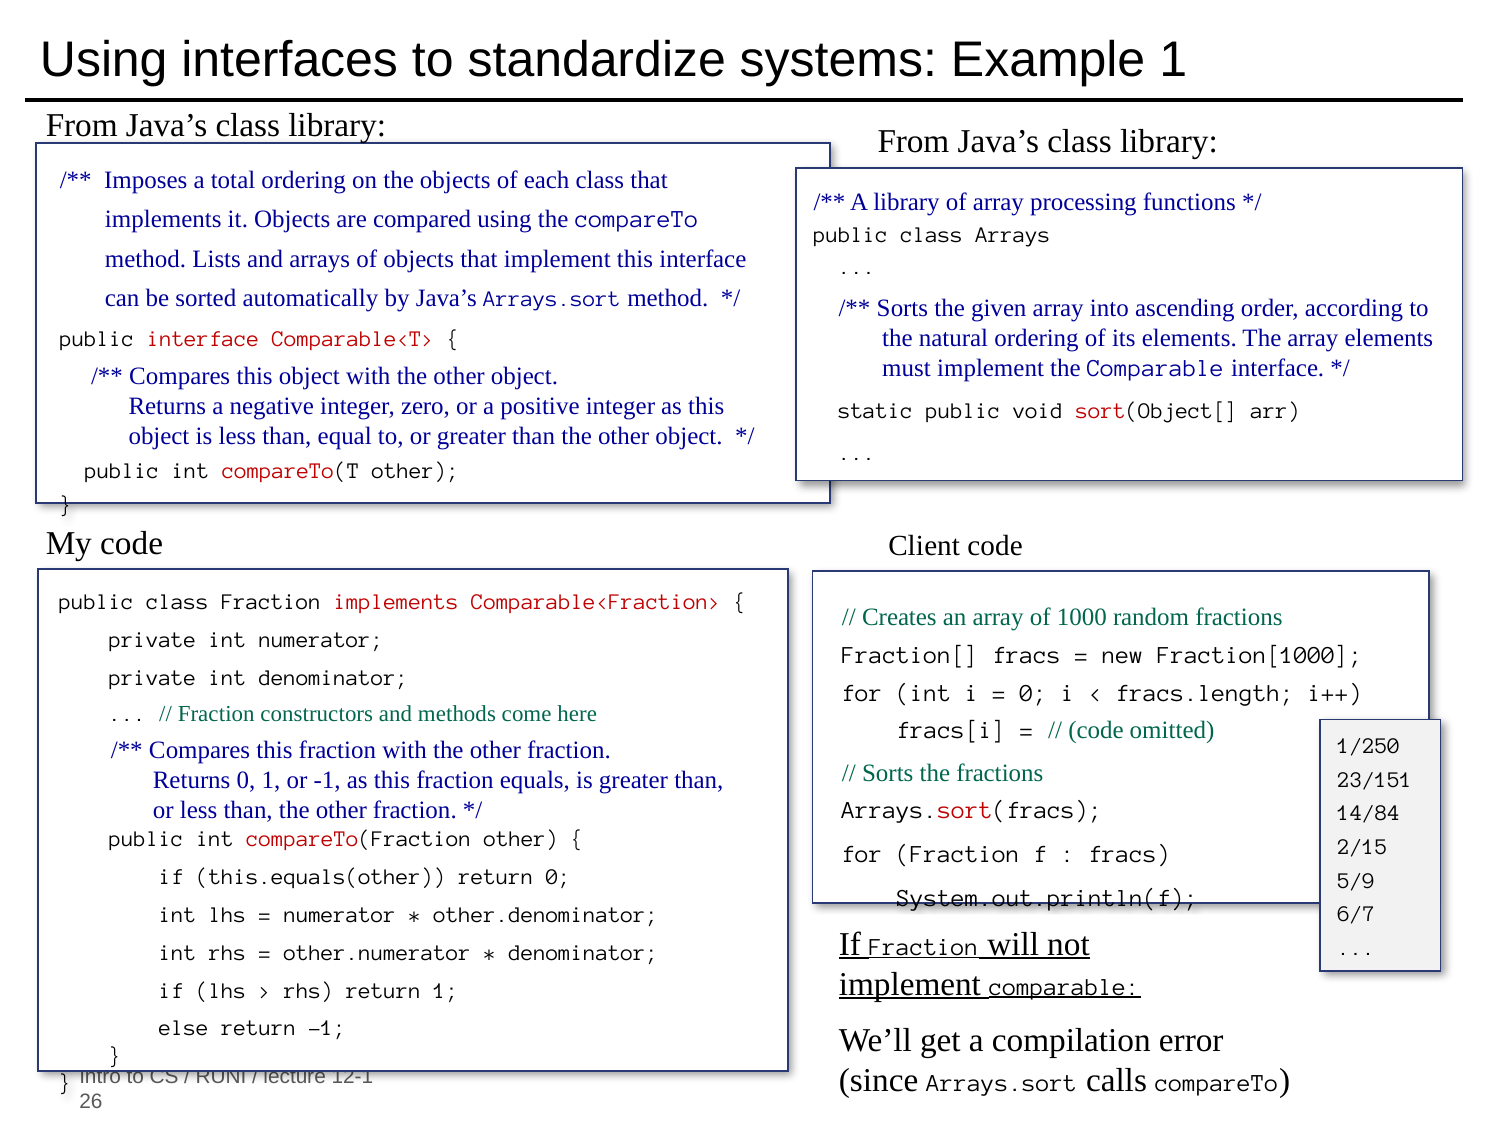

# Using interfaces to standardize systems: Example 1
From Java’s class library:

From Java’s class library:

/**  Imposes a total ordering on the objects of each class that
       implements it. Objects are compared using the compareTo
       method. Lists and arrays of objects that implement this interface
       can be sorted automatically by Java’s Arrays.sort method.  */
public interface Comparable<T> {
     /** Compares this object with the other object.
           Returns a negative integer, zero, or a positive integer as this
           object is less than, equal to, or greater than the other object.  */
  public int compareTo(T other);
}
/** A library of array processing functions */
public class Arrays
  ...
  /** Sorts the given array into ascending order, according to
           the natural ordering of its elements. The array elements
           must implement the Comparable interface. */
  static public void sort(Object[] arr)
  ...
My code

public class Fraction implements Comparable<Fraction> {
    private int numerator;
    private int denominator;
    ... // Fraction constructors and methods come here
         /** Compares this fraction with the other fraction.
               Returns 0, 1, or -1, as this fraction equals, is greater than,
               or less than, the other fraction. */
    public int compareTo(Fraction other) {
        if (this.equals(other)) return 0;
        int lhs = numerator * other.denominator;
        int rhs = other.numerator * denominator;
        if (lhs > rhs) return 1;
        else return -1;
    }
}

Client code

// Creates an array of 1000 random fractions
Fraction[] fracs = new Fraction[1000];
for (int i = 0; i < fracs.length; i++)
    fracs[i] = // (code omitted)
// Sorts the fractions
Arrays.sort(fracs);
for (Fraction f : fracs)
    System.out.println(f);

1/250
23/151
14/84
2/15
5/9
6/7
...
If Fraction will not
implement comparable:
We’ll get a compilation error
(since Arrays.sort calls compareTo)